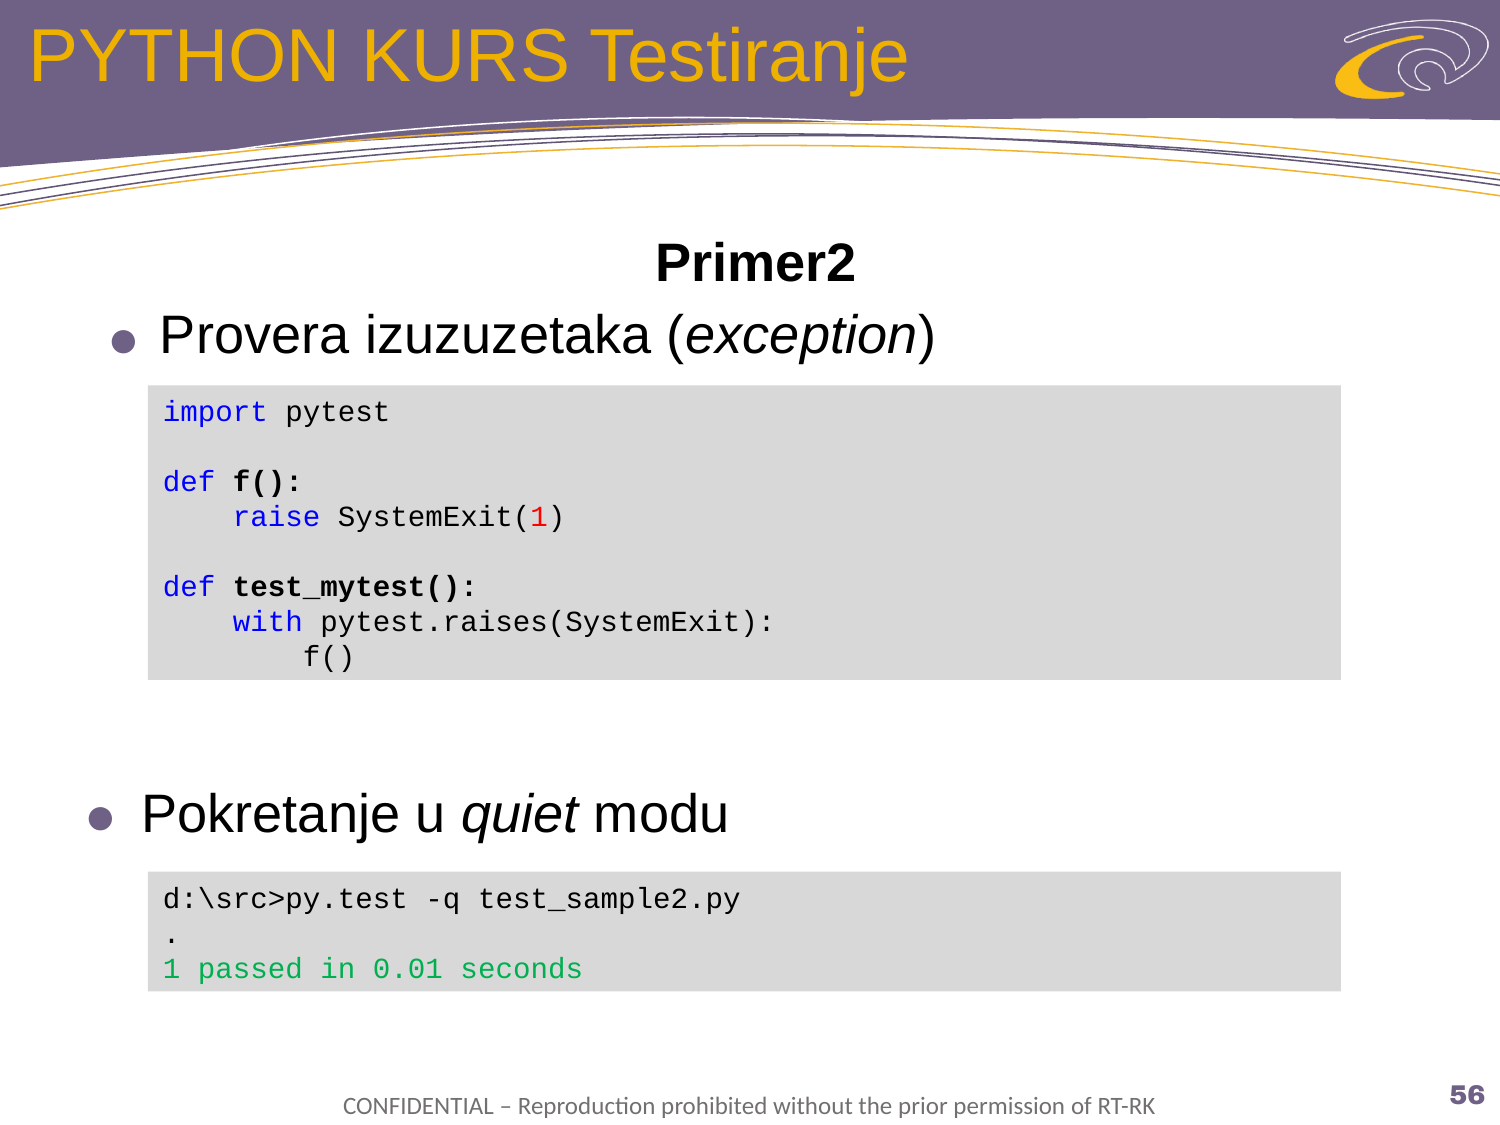

# PYTHON KURS Testiranje
Primer2
Provera izuzuzetaka (exception)

import pytest

def f():
    raise SystemExit(1)

def test_mytest():
    with pytest.raises(SystemExit):
        f()
Pokretanje u quiet modu

d:\src>py.test -q test_sample2.py
.
1 passed in 0.01 seconds